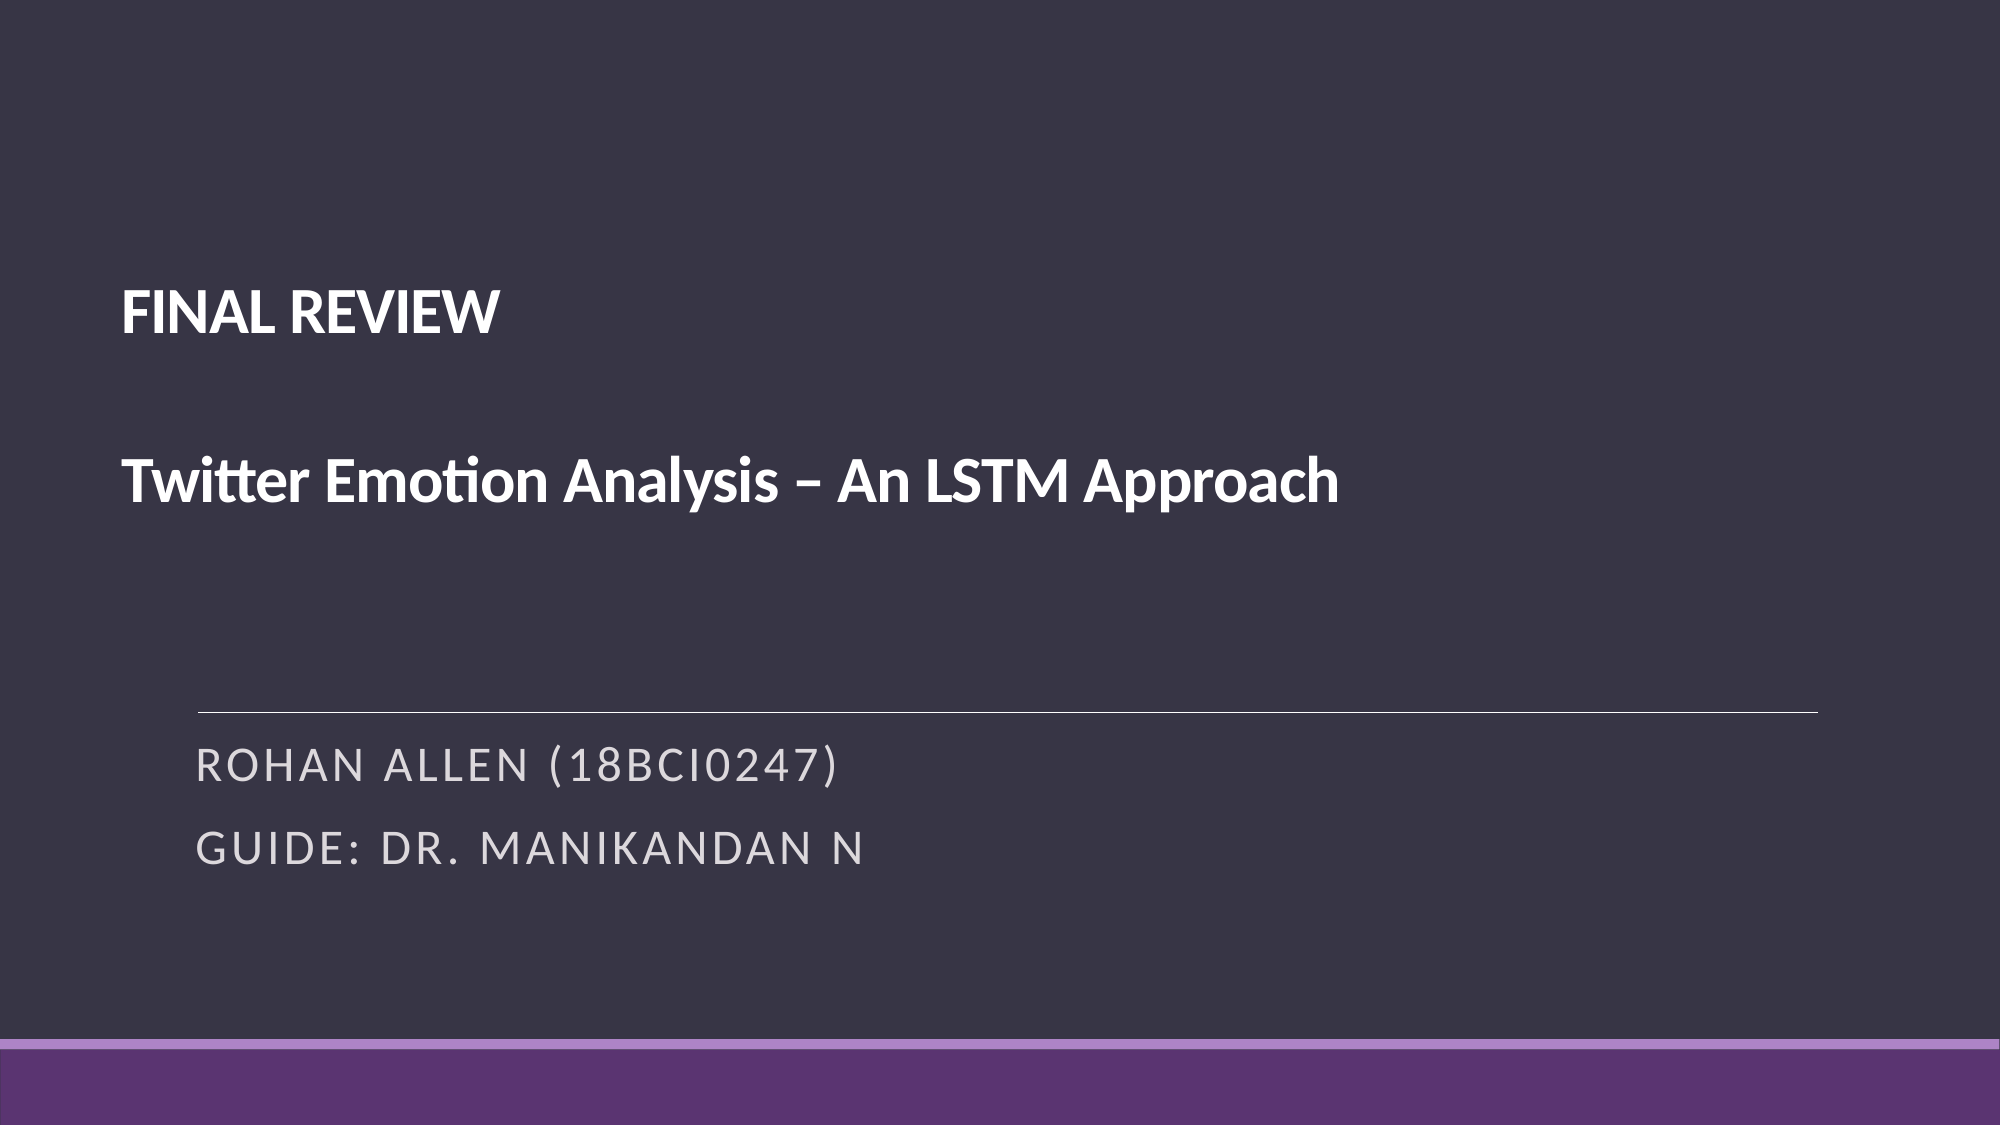

# FINAL REVIEW Twitter Emotion Analysis – An LSTM Approach
Rohan allen (18BCI0247)
GUIDE: DR. Manikandan n